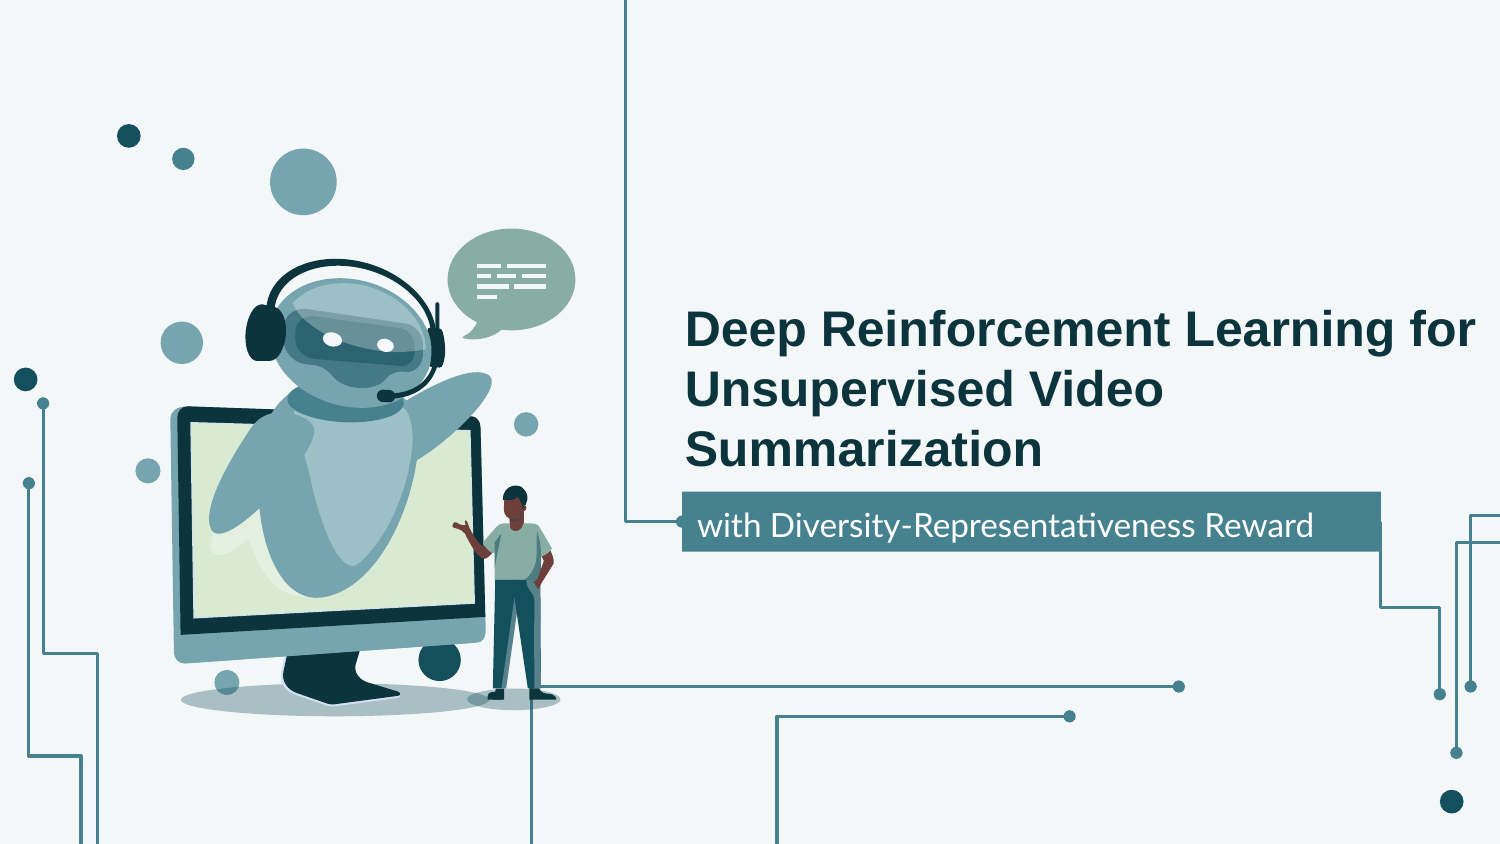

# Deep Reinforcement Learning for Unsupervised Video Summarization
with Diversity-Representativeness Reward